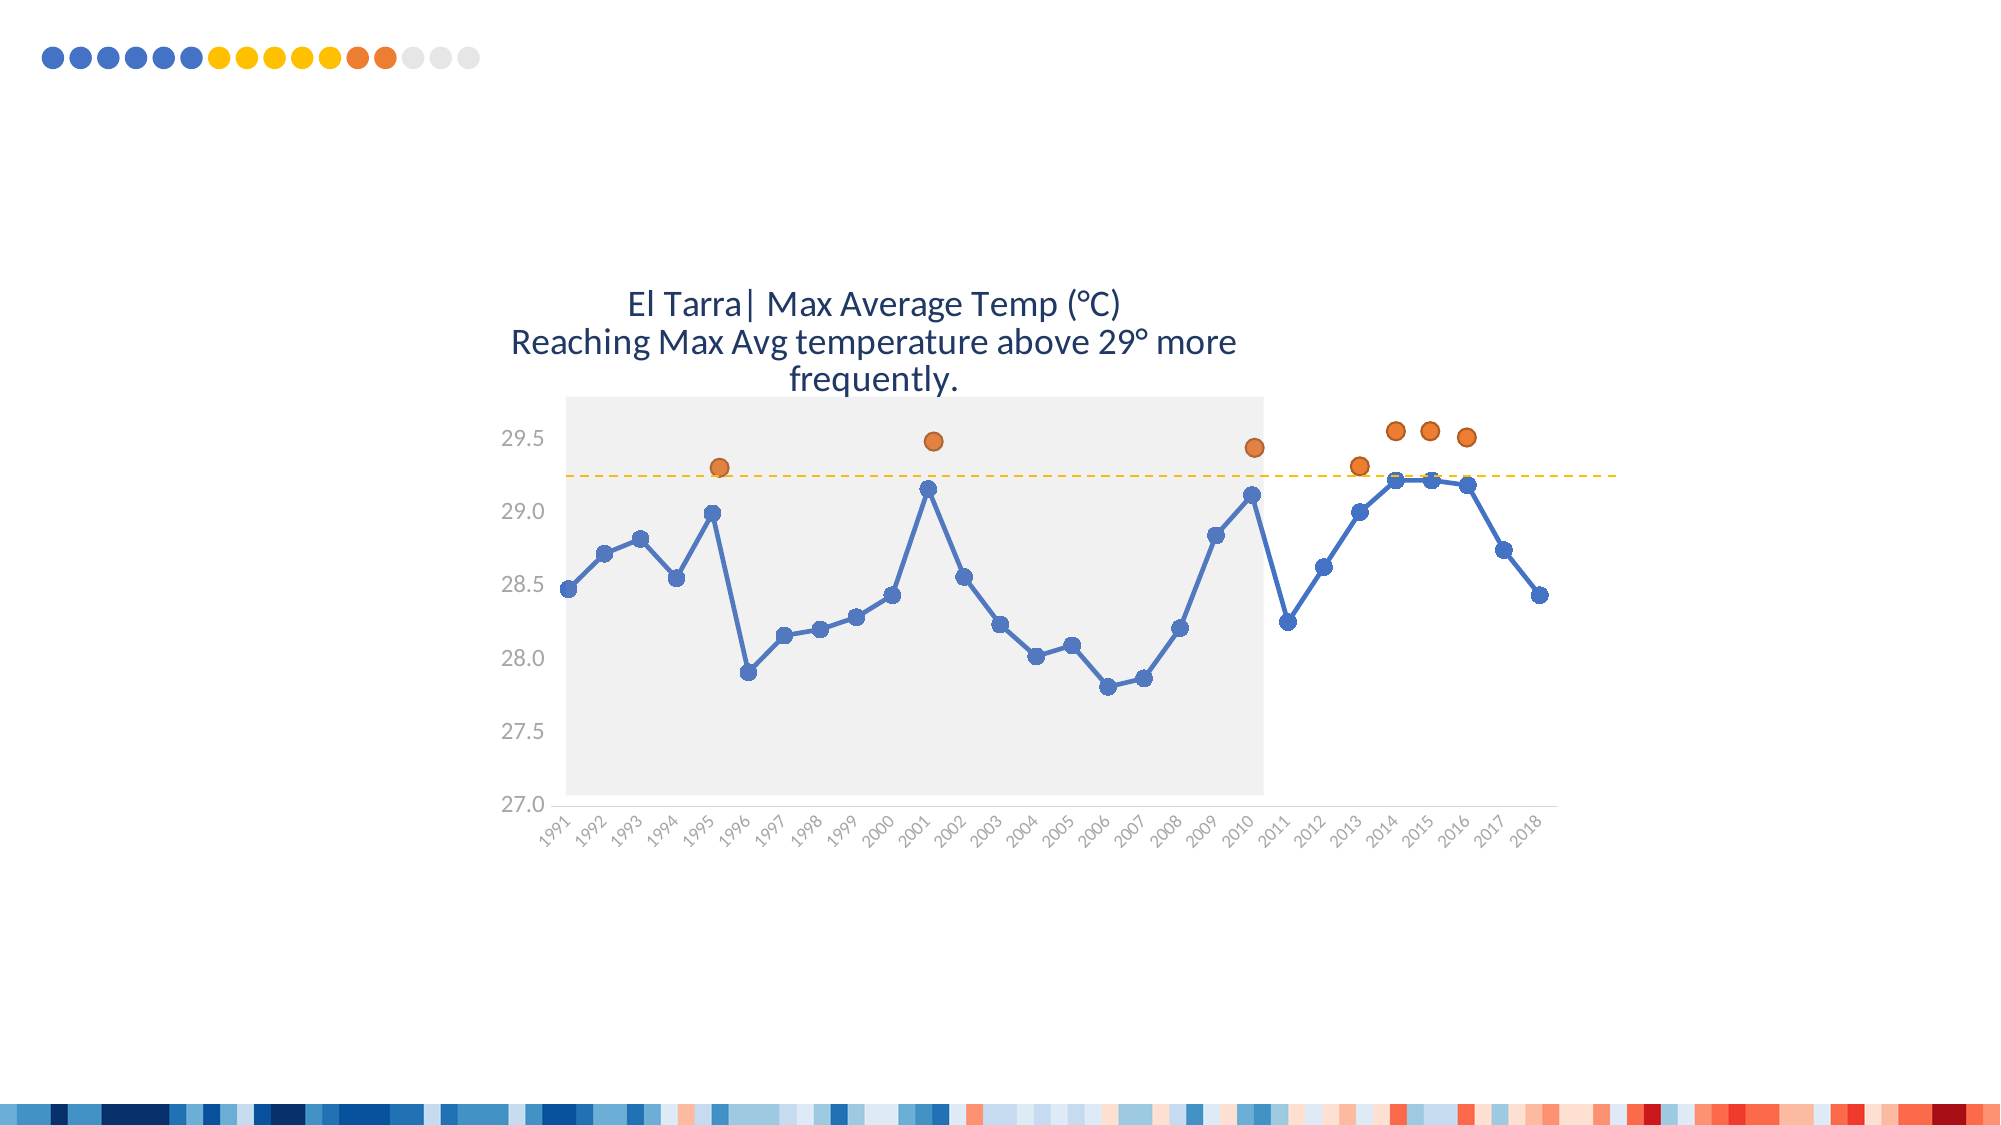

### Chart: El Tarra| Max Average Temp (°C)
Reaching Max Avg temperature above 29° more frequently.

| Category |  |
|---|---|
| 1991 | 28.483333746592162 |
| 1992 | 28.725000063578253 |
| 1993 | 28.825000286102263 |
| 1994 | 28.558333555857285 |
| 1995 | 29.000000476837112 |
| 1996 | 27.916667143503776 |
| 1997 | 28.16666698455806 |
| 1998 | 28.208333810170455 |
| 1999 | 28.29166714350376 |
| 2000 | 28.441667079925494 |
| 2001 | 29.166666825612335 |
| 2002 | 28.566667079925498 |
| 2003 | 28.241666952768938 |
| 2004 | 28.02500025431311 |
| 2005 | 28.100000381469687 |
| 2006 | 27.81666707992549 |
| 2007 | 27.875000158945678 |
| 2008 | 28.216667175292926 |
| 2009 | 28.850000540415397 |
| 2010 | 29.125000476837112 |
| 2011 | 28.258333524068153 |
| 2012 | 28.633333683013877 |
| 2013 | 29.00833368301387 |
| 2014 | 29.22500038146968 |
| 2015 | 29.225000381469687 |
| 2016 | 29.191667238871215 |
| 2017 | 28.749999999999957 |
| 2018 | 28.44166707992549 |